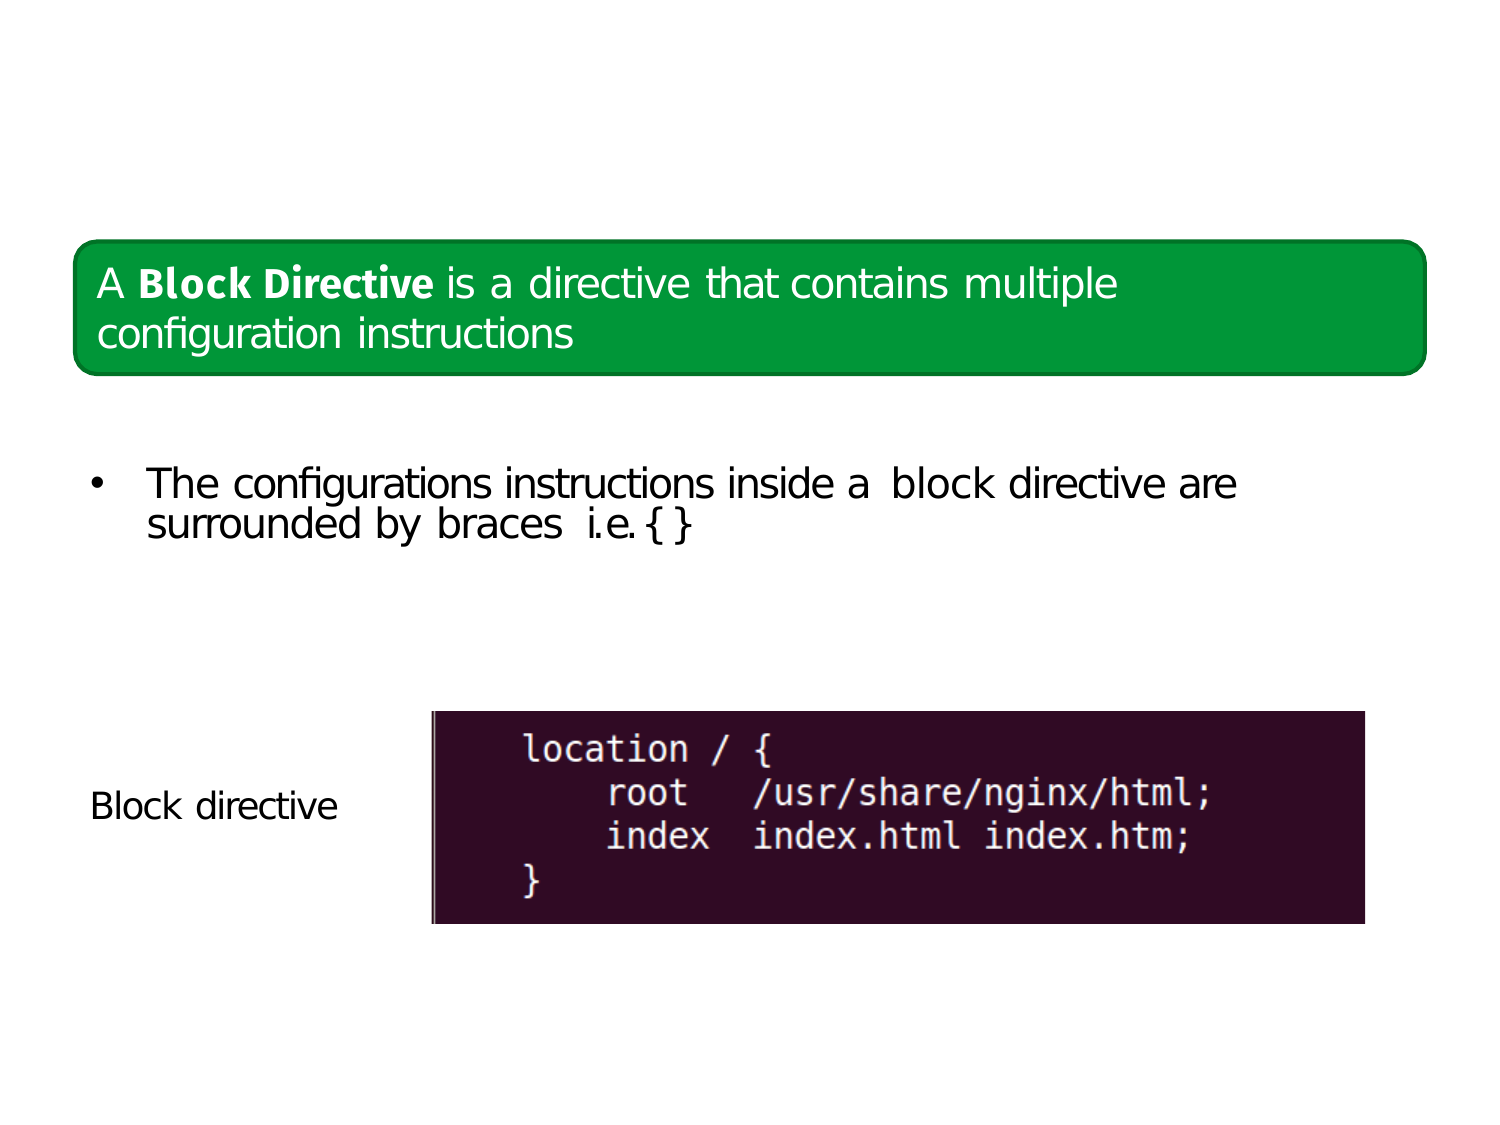

A Block Directive is a directive that contains multiple  conﬁguration instructions
The conﬁgurations instructions inside a  block directive are surrounded by braces  i.e. { }

Block directive